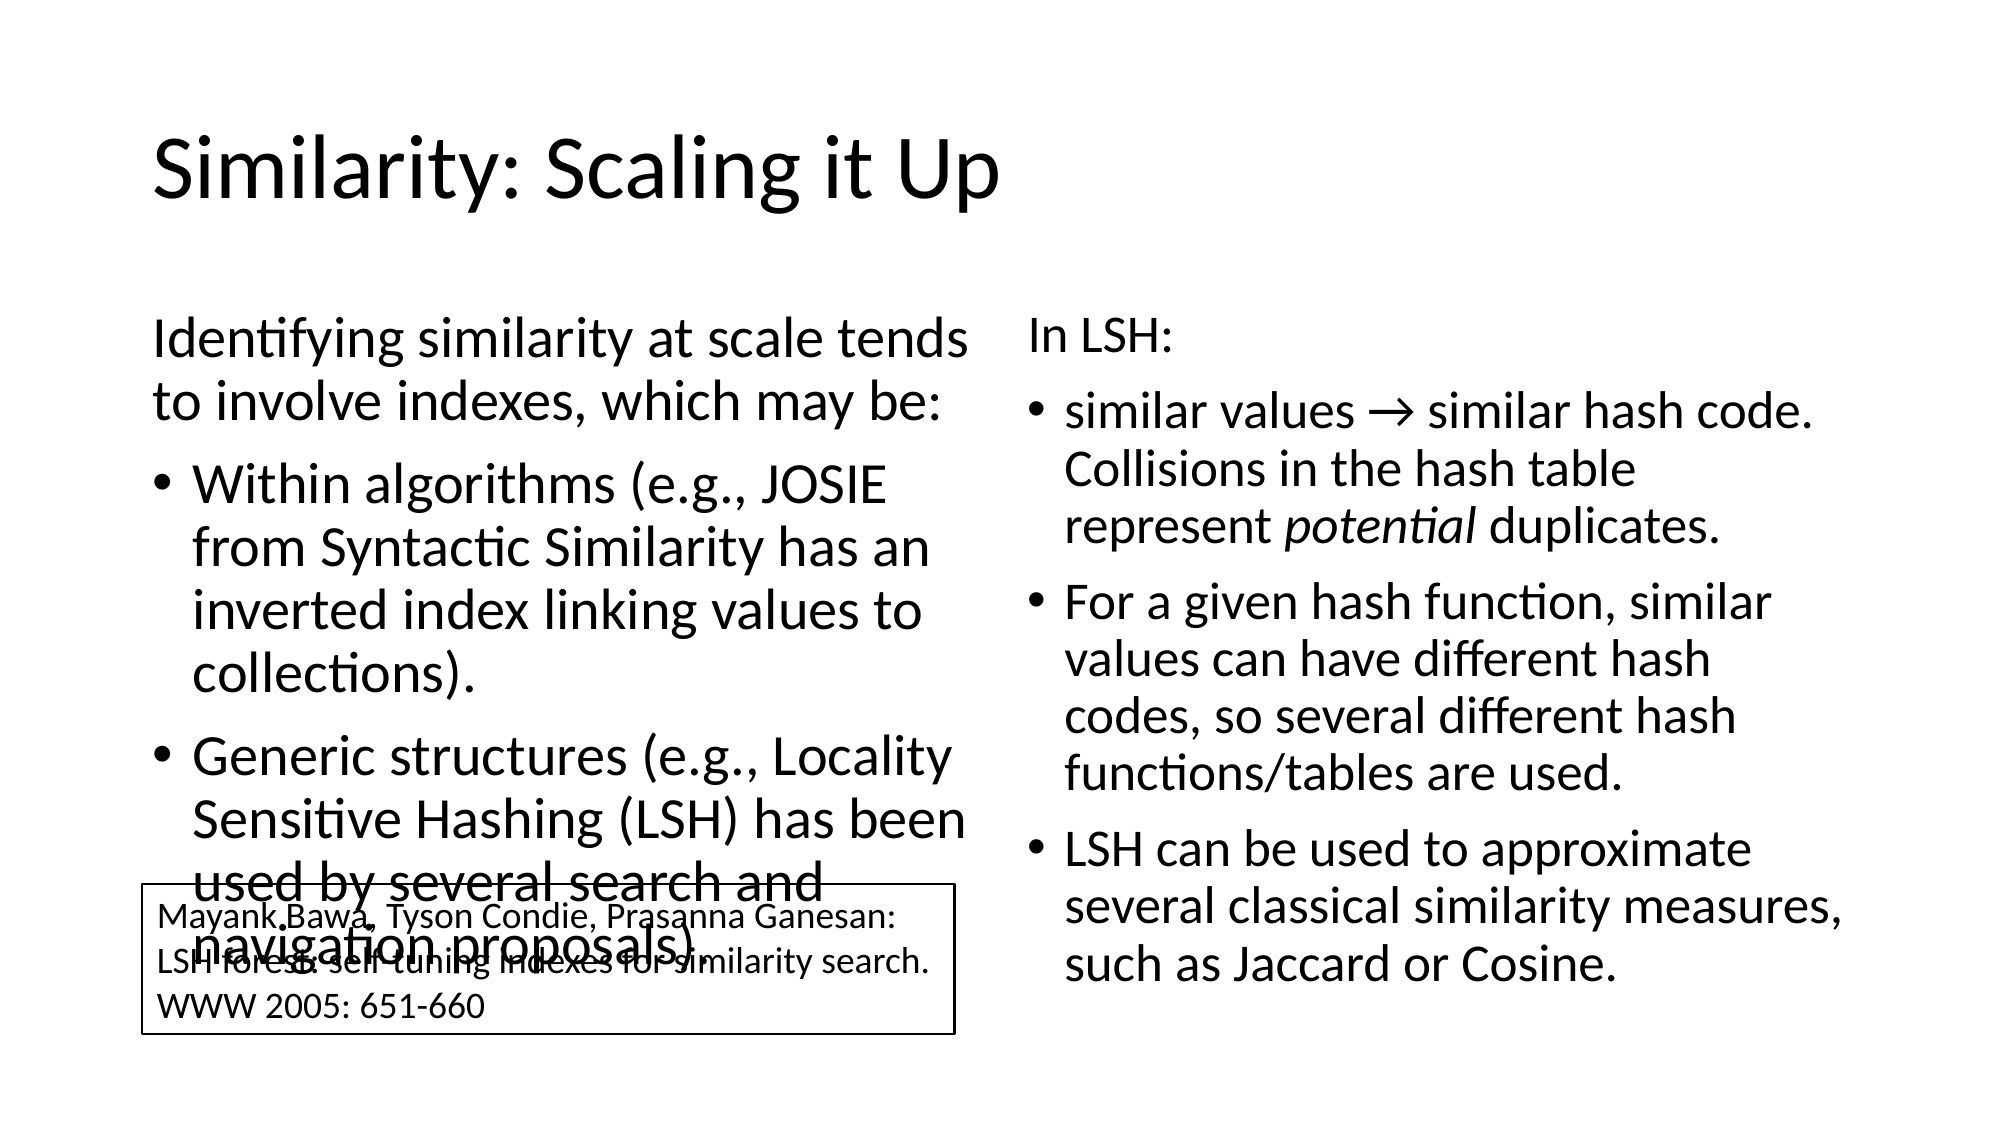

# Similarity: Scaling it Up
Identifying similarity at scale tends to involve indexes, which may be:
Within algorithms (e.g., JOSIE from Syntactic Similarity has an inverted index linking values to collections).
Generic structures (e.g., Locality Sensitive Hashing (LSH) has been used by several search and navigation proposals).
In LSH:
similar values → similar hash code. Collisions in the hash table represent potential duplicates.
For a given hash function, similar values can have different hash codes, so several different hash functions/tables are used.
LSH can be used to approximate several classical similarity measures, such as Jaccard or Cosine.
Mayank Bawa, Tyson Condie, Prasanna Ganesan:
LSH forest: self-tuning indexes for similarity search.
WWW 2005: 651-660